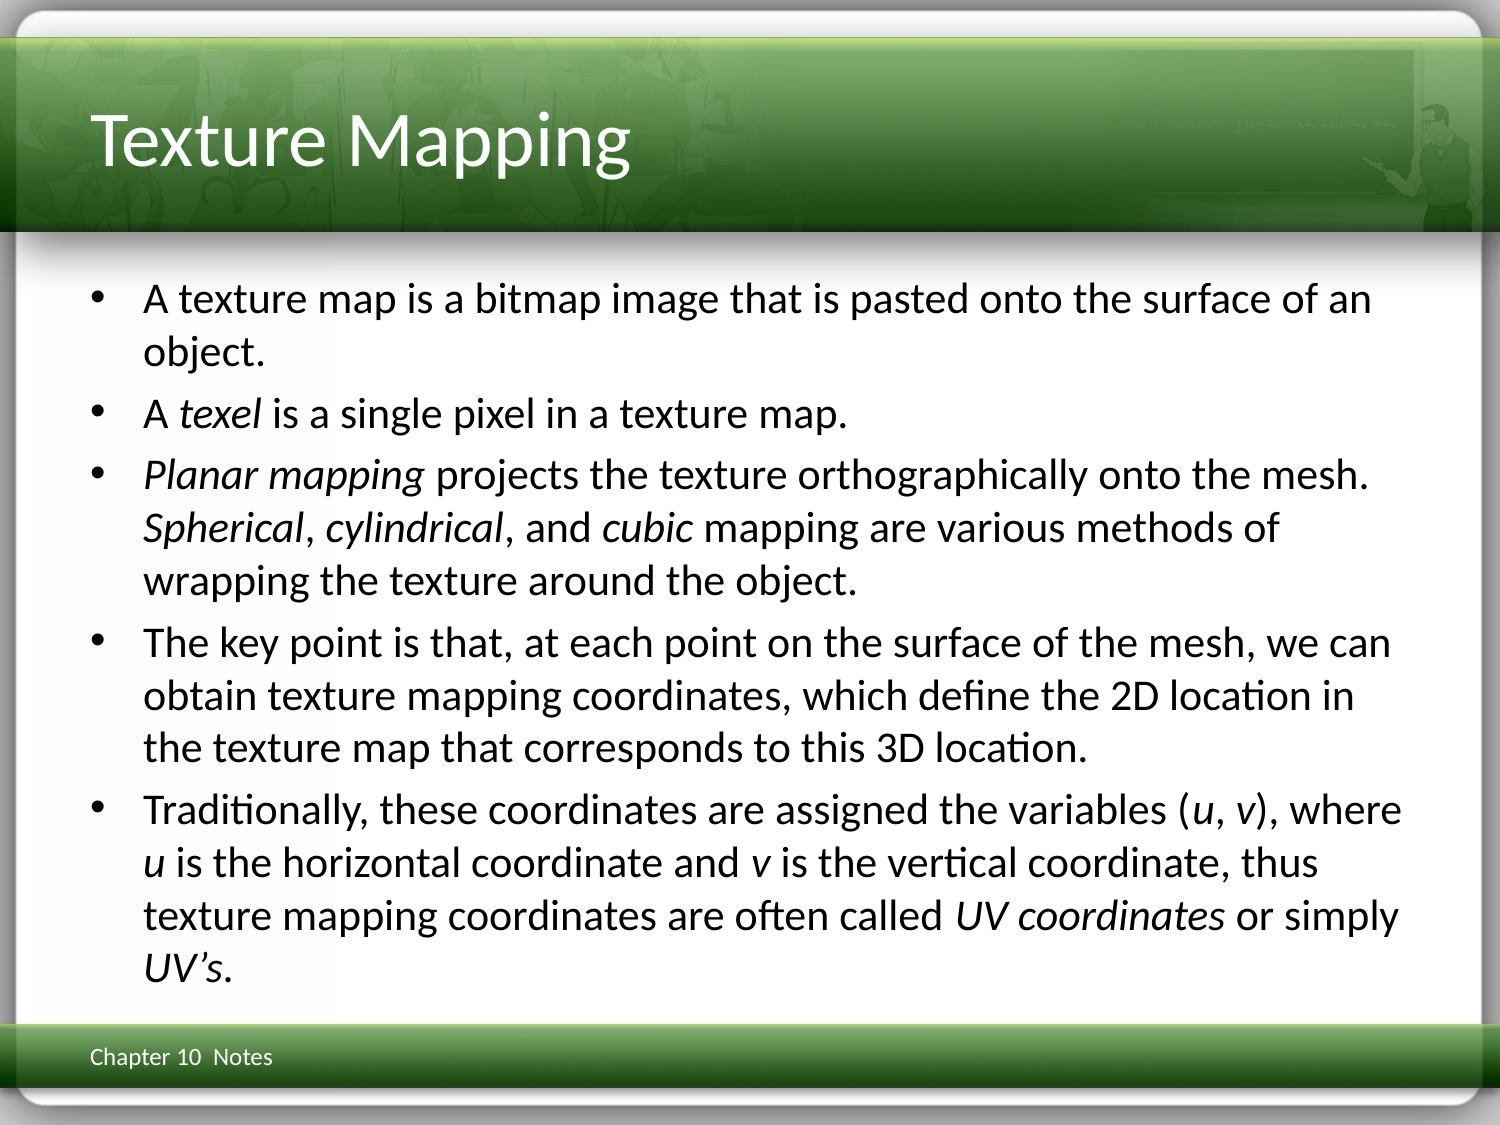

# Texture Mapping
A texture map is a bitmap image that is pasted onto the surface of an object.
A texel is a single pixel in a texture map.
Planar mapping projects the texture orthographically onto the mesh. Spherical, cylindrical, and cubic mapping are various methods of wrapping the texture around the object.
The key point is that, at each point on the surface of the mesh, we can obtain texture mapping coordinates, which define the 2D location in the texture map that corresponds to this 3D location.
Traditionally, these coordinates are assigned the variables (u, v), where u is the horizontal coordinate and v is the vertical coordinate, thus texture mapping coordinates are often called UV coordinates or simply UV’s.
Chapter 10  Notes
3D Math Primer for Graphics & Game Dev
115